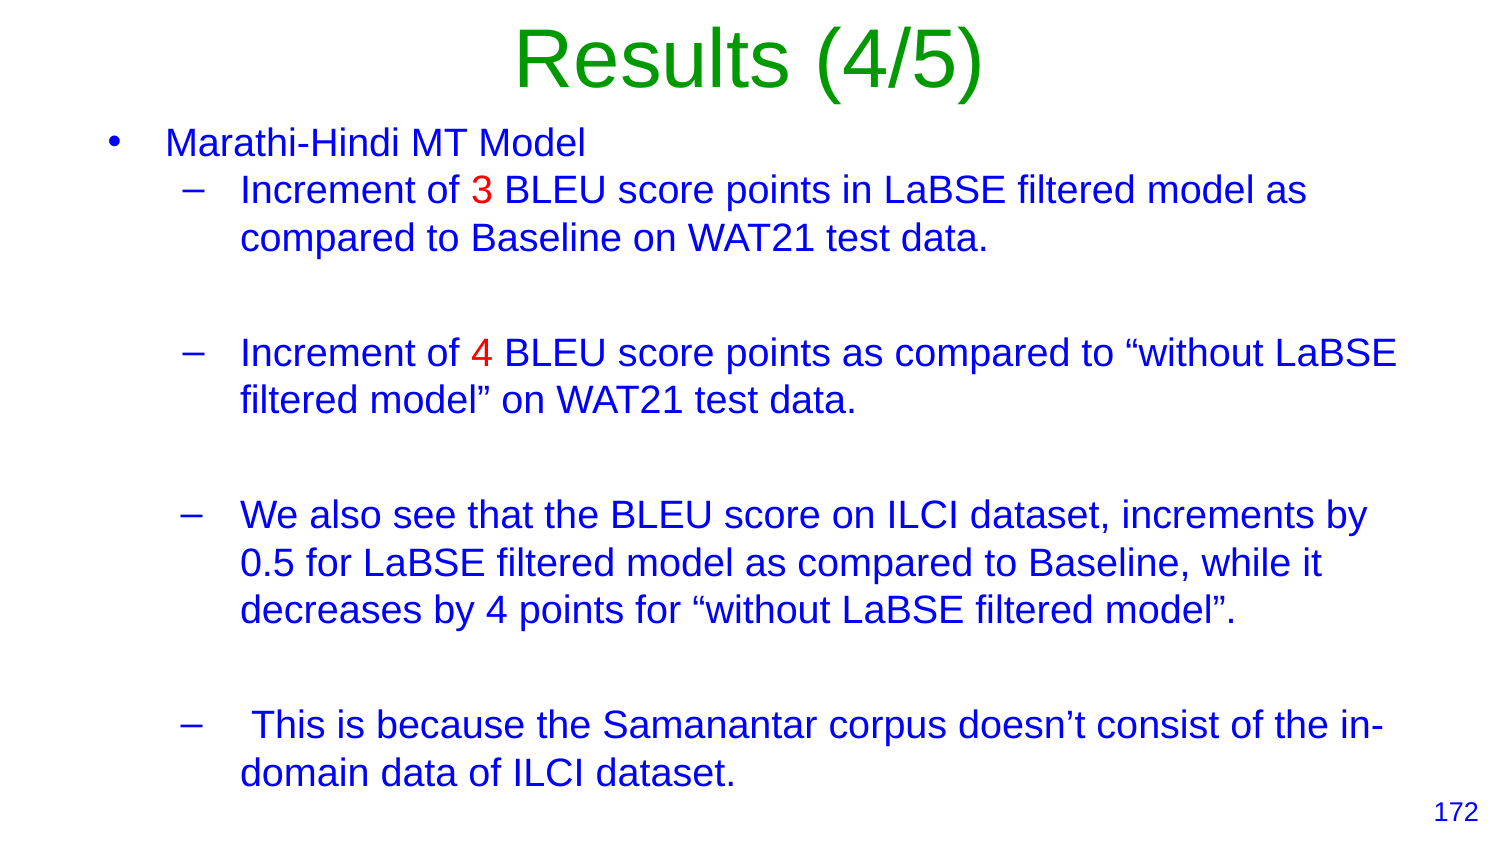

# Results (4/5)
Marathi-Hindi MT Model
Increment of 3 BLEU score points in LaBSE filtered model as compared to Baseline on WAT21 test data.

Increment of 4 BLEU score points as compared to “without LaBSE filtered model” on WAT21 test data.

We also see that the BLEU score on ILCI dataset, increments by 0.5 for LaBSE filtered model as compared to Baseline, while it decreases by 4 points for “without LaBSE filtered model”.

 This is because the Samanantar corpus doesn’t consist of the in-domain data of ILCI dataset.
172